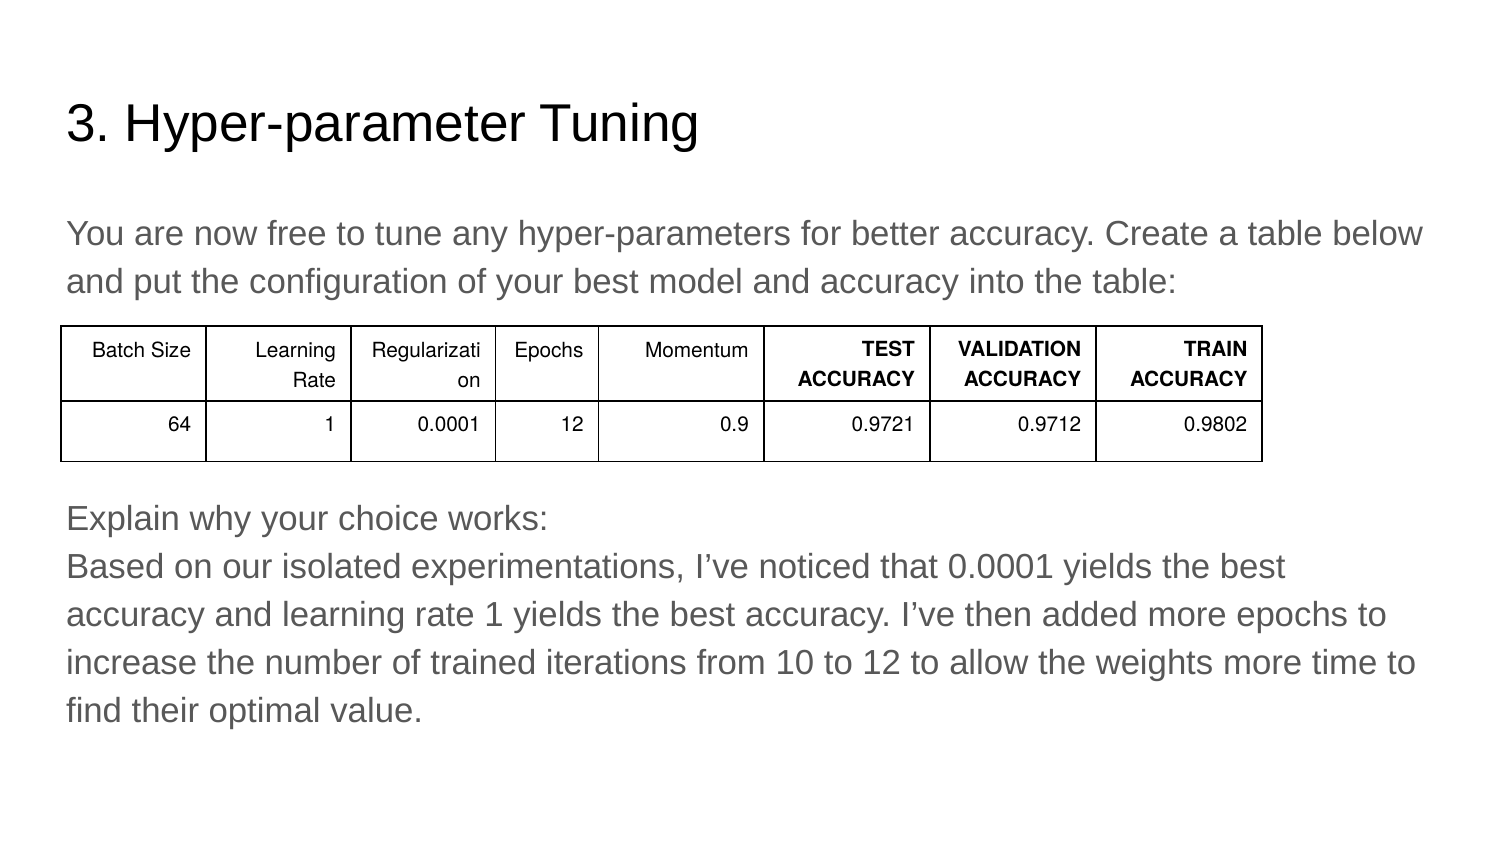

# 3. Hyper-parameter Tuning
You are now free to tune any hyper-parameters for better accuracy. Create a table below and put the configuration of your best model and accuracy into the table:

Explain why your choice works:
Based on our isolated experimentations, I’ve noticed that 0.0001 yields the best accuracy and learning rate 1 yields the best accuracy. I’ve then added more epochs to increase the number of trained iterations from 10 to 12 to allow the weights more time to find their optimal value.
| Batch Size | Learning Rate | Regularization | Epochs | Momentum | TEST ACCURACY | VALIDATION ACCURACY | TRAIN ACCURACY |
| --- | --- | --- | --- | --- | --- | --- | --- |
| 64 | 1 | 0.0001 | 12 | 0.9 | 0.9721 | 0.9712 | 0.9802 |